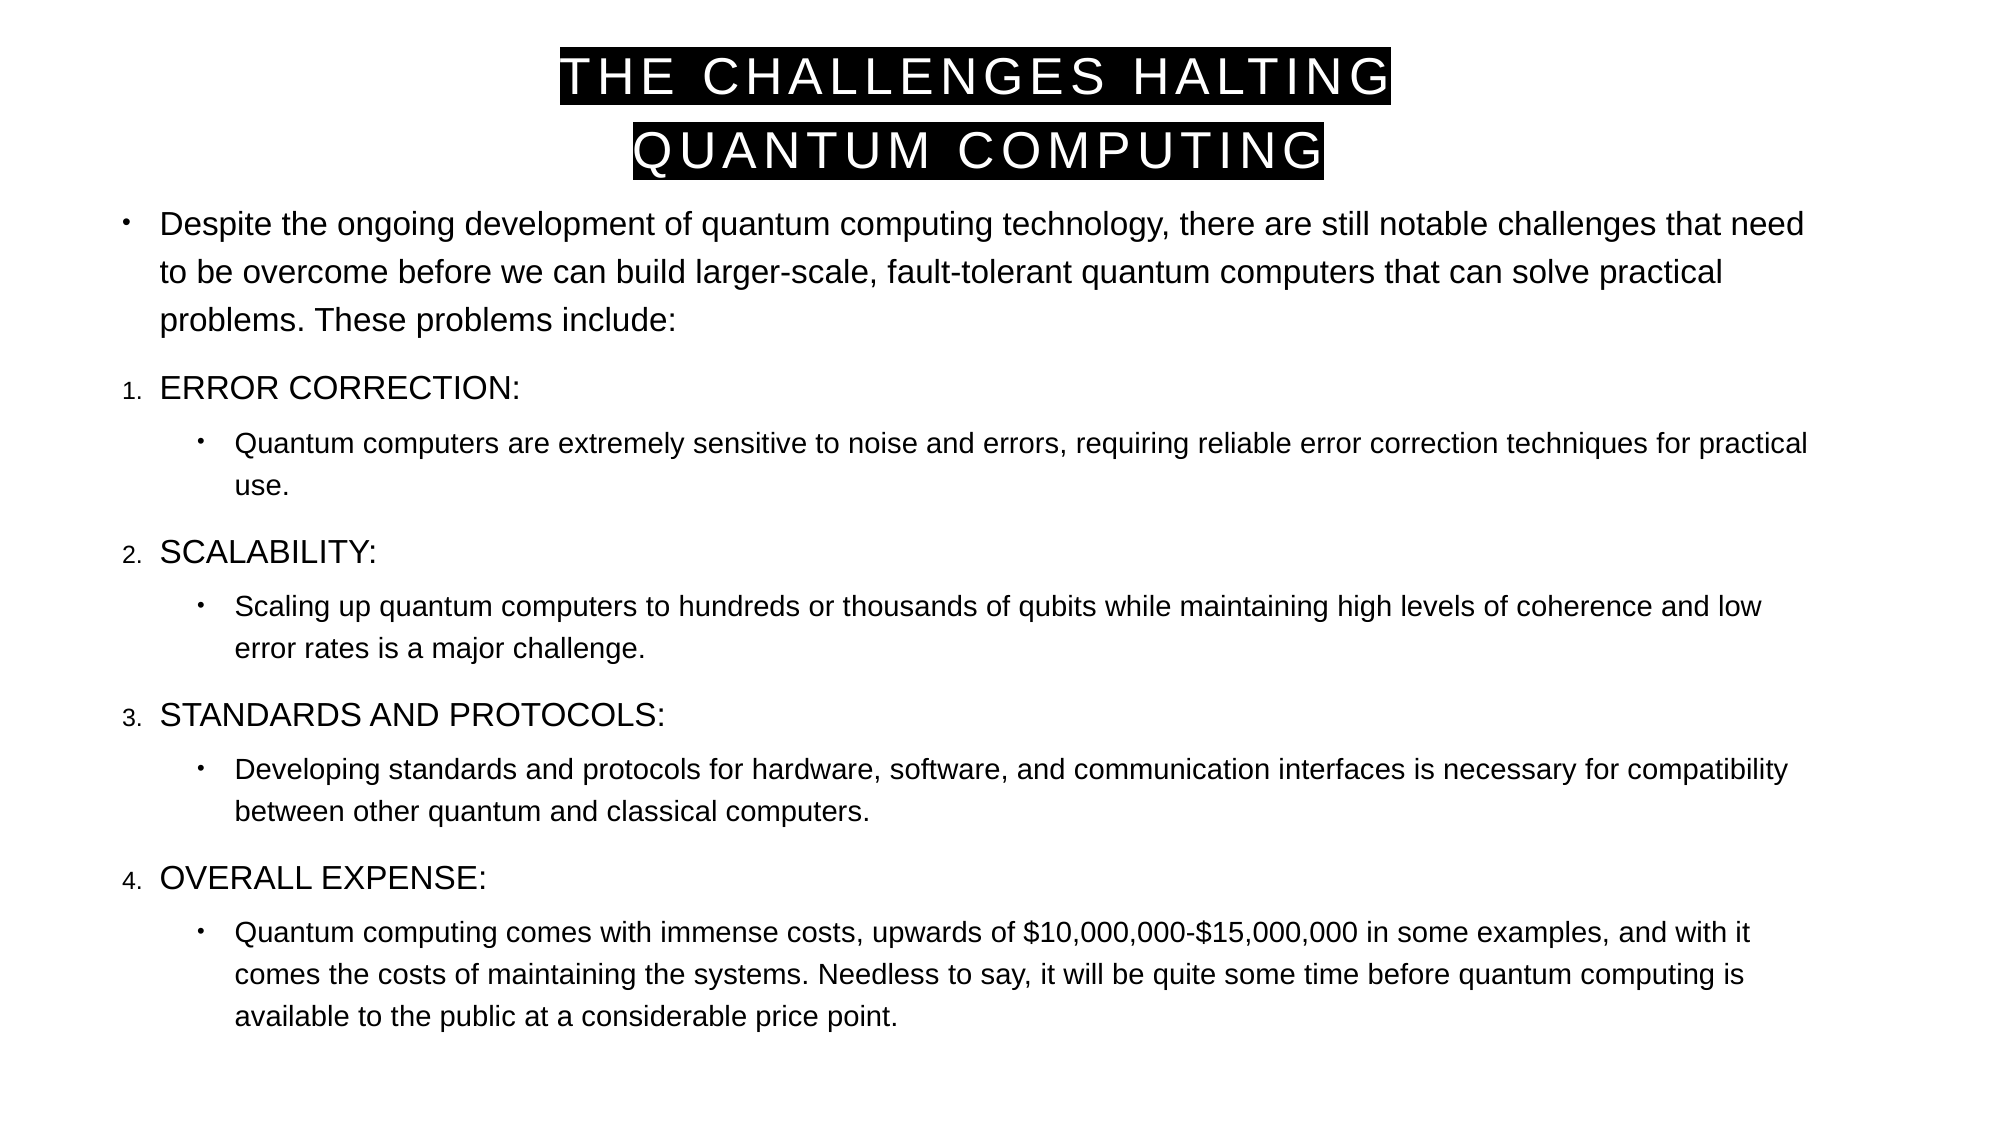

# The Challenges halting quantum computing
Despite the ongoing development of quantum computing technology, there are still notable challenges that need to be overcome before we can build larger-scale, fault-tolerant quantum computers that can solve practical problems. These problems include:
ERROR CORRECTION:
Quantum computers are extremely sensitive to noise and errors, requiring reliable error correction techniques for practical use.
SCALABILITY:
Scaling up quantum computers to hundreds or thousands of qubits while maintaining high levels of coherence and low error rates is a major challenge.
STANDARDS AND PROTOCOLS:
Developing standards and protocols for hardware, software, and communication interfaces is necessary for compatibility between other quantum and classical computers.
OVERALL EXPENSE:
Quantum computing comes with immense costs, upwards of $10,000,000-$15,000,000 in some examples, and with it comes the costs of maintaining the systems. Needless to say, it will be quite some time before quantum computing is available to the public at a considerable price point.